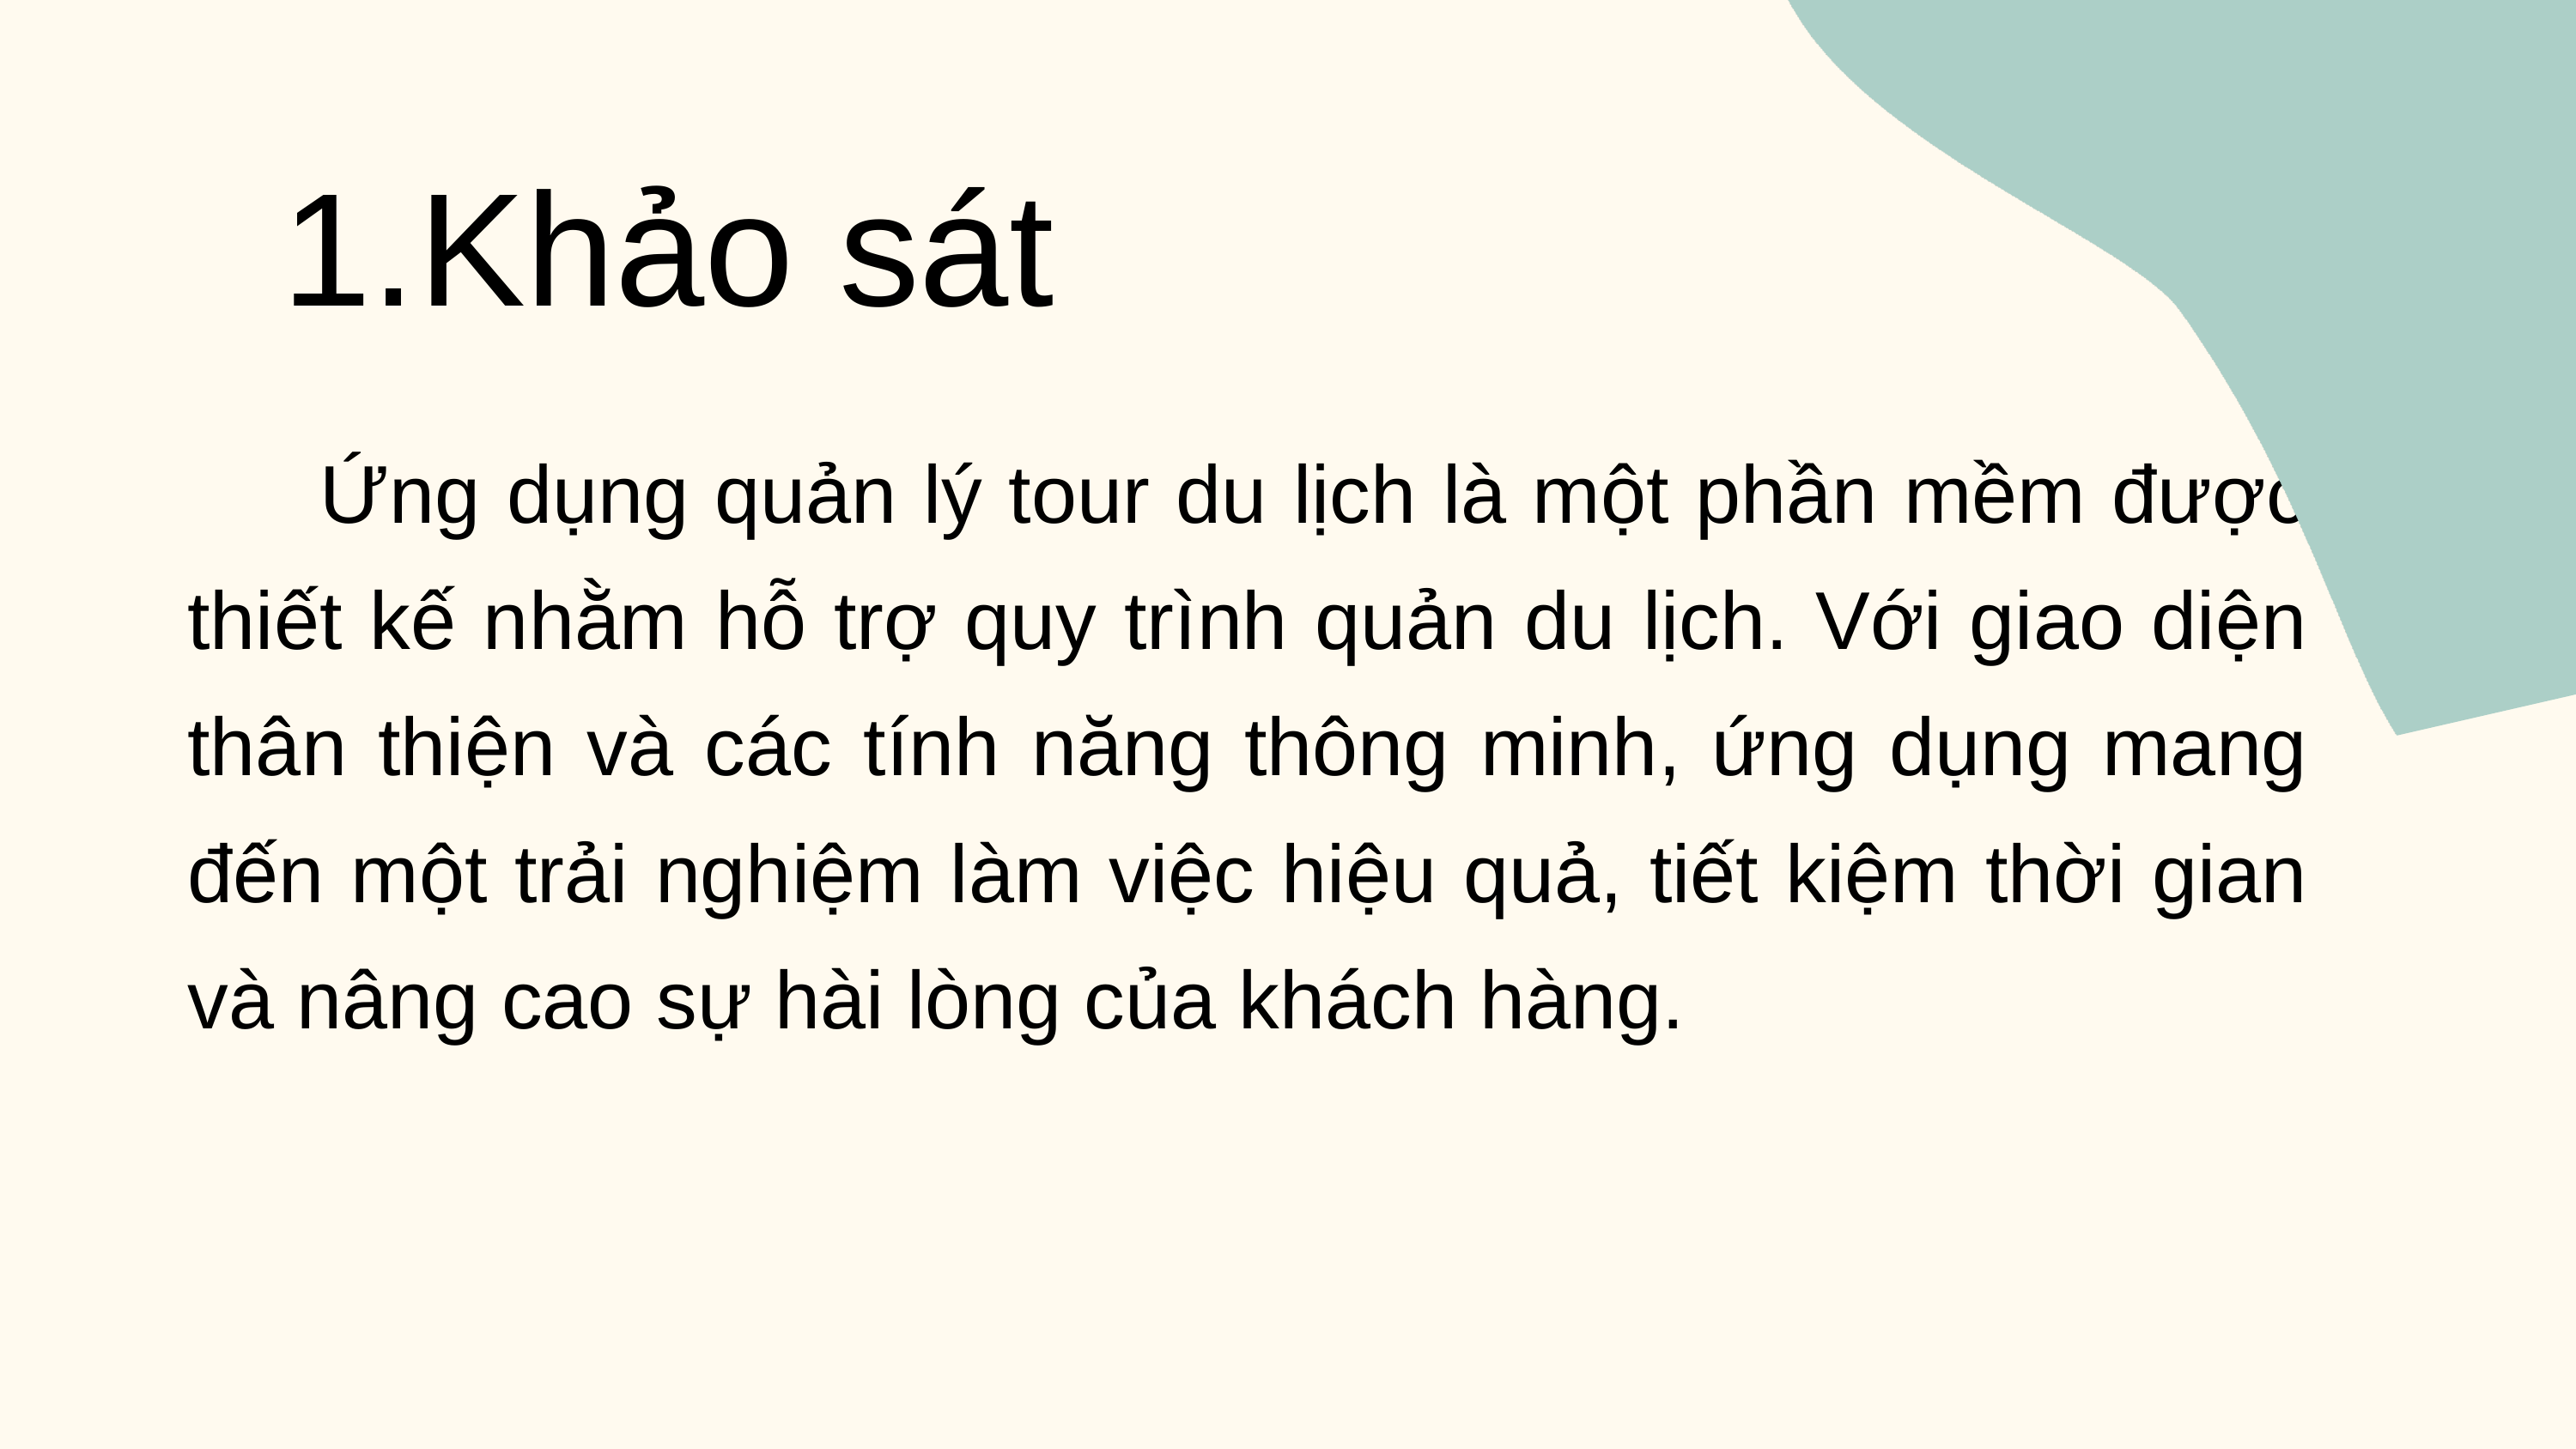

Khảo sát
     Ứng dụng quản lý tour du lịch là một phần mềm được thiết kế nhằm hỗ trợ quy trình quản du lịch. Với giao diện thân thiện và các tính năng thông minh, ứng dụng mang đến một trải nghiệm làm việc hiệu quả, tiết kiệm thời gian và nâng cao sự hài lòng của khách hàng.